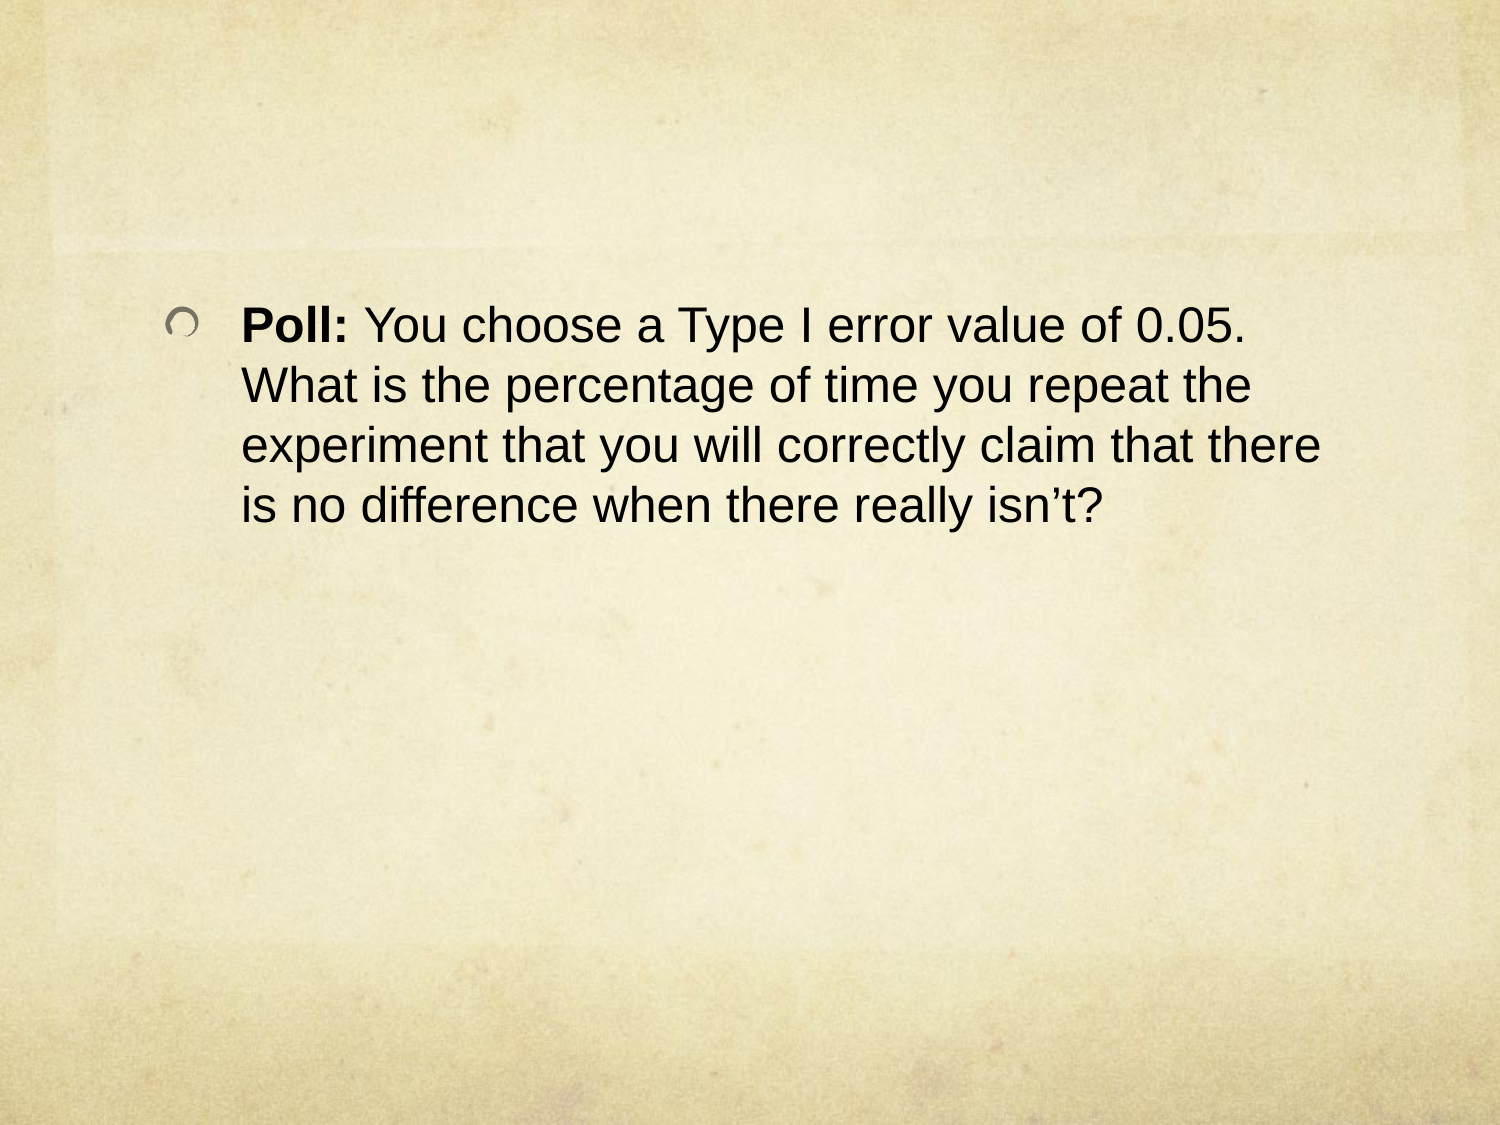

Poll: You choose a Type I error value of 0.05. What is the percentage of time you repeat the experiment that you will correctly claim that there is no difference when there really isn’t?